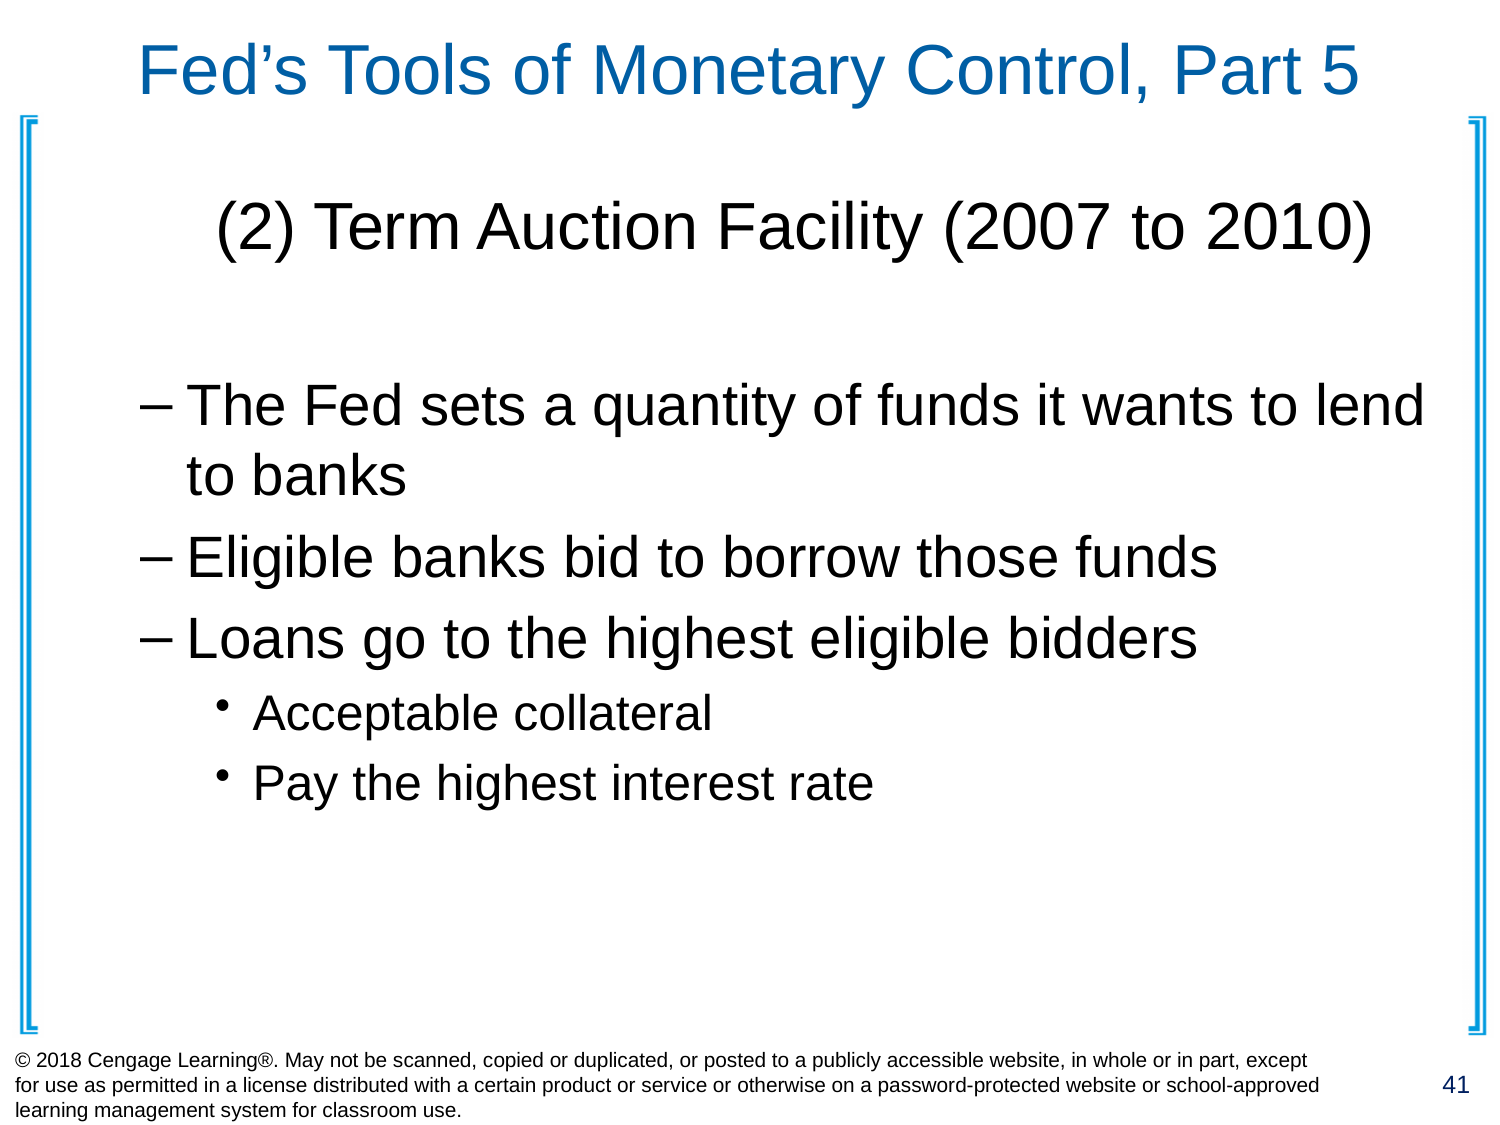

# Fed’s Tools of Monetary Control, Part 5
	(2) Term Auction Facility (2007 to 2010)

The Fed sets a quantity of funds it wants to lend to banks
Eligible banks bid to borrow those funds
Loans go to the highest eligible bidders
Acceptable collateral
Pay the highest interest rate
© 2018 Cengage Learning®. May not be scanned, copied or duplicated, or posted to a publicly accessible website, in whole or in part, except for use as permitted in a license distributed with a certain product or service or otherwise on a password-protected website or school-approved learning management system for classroom use.
41